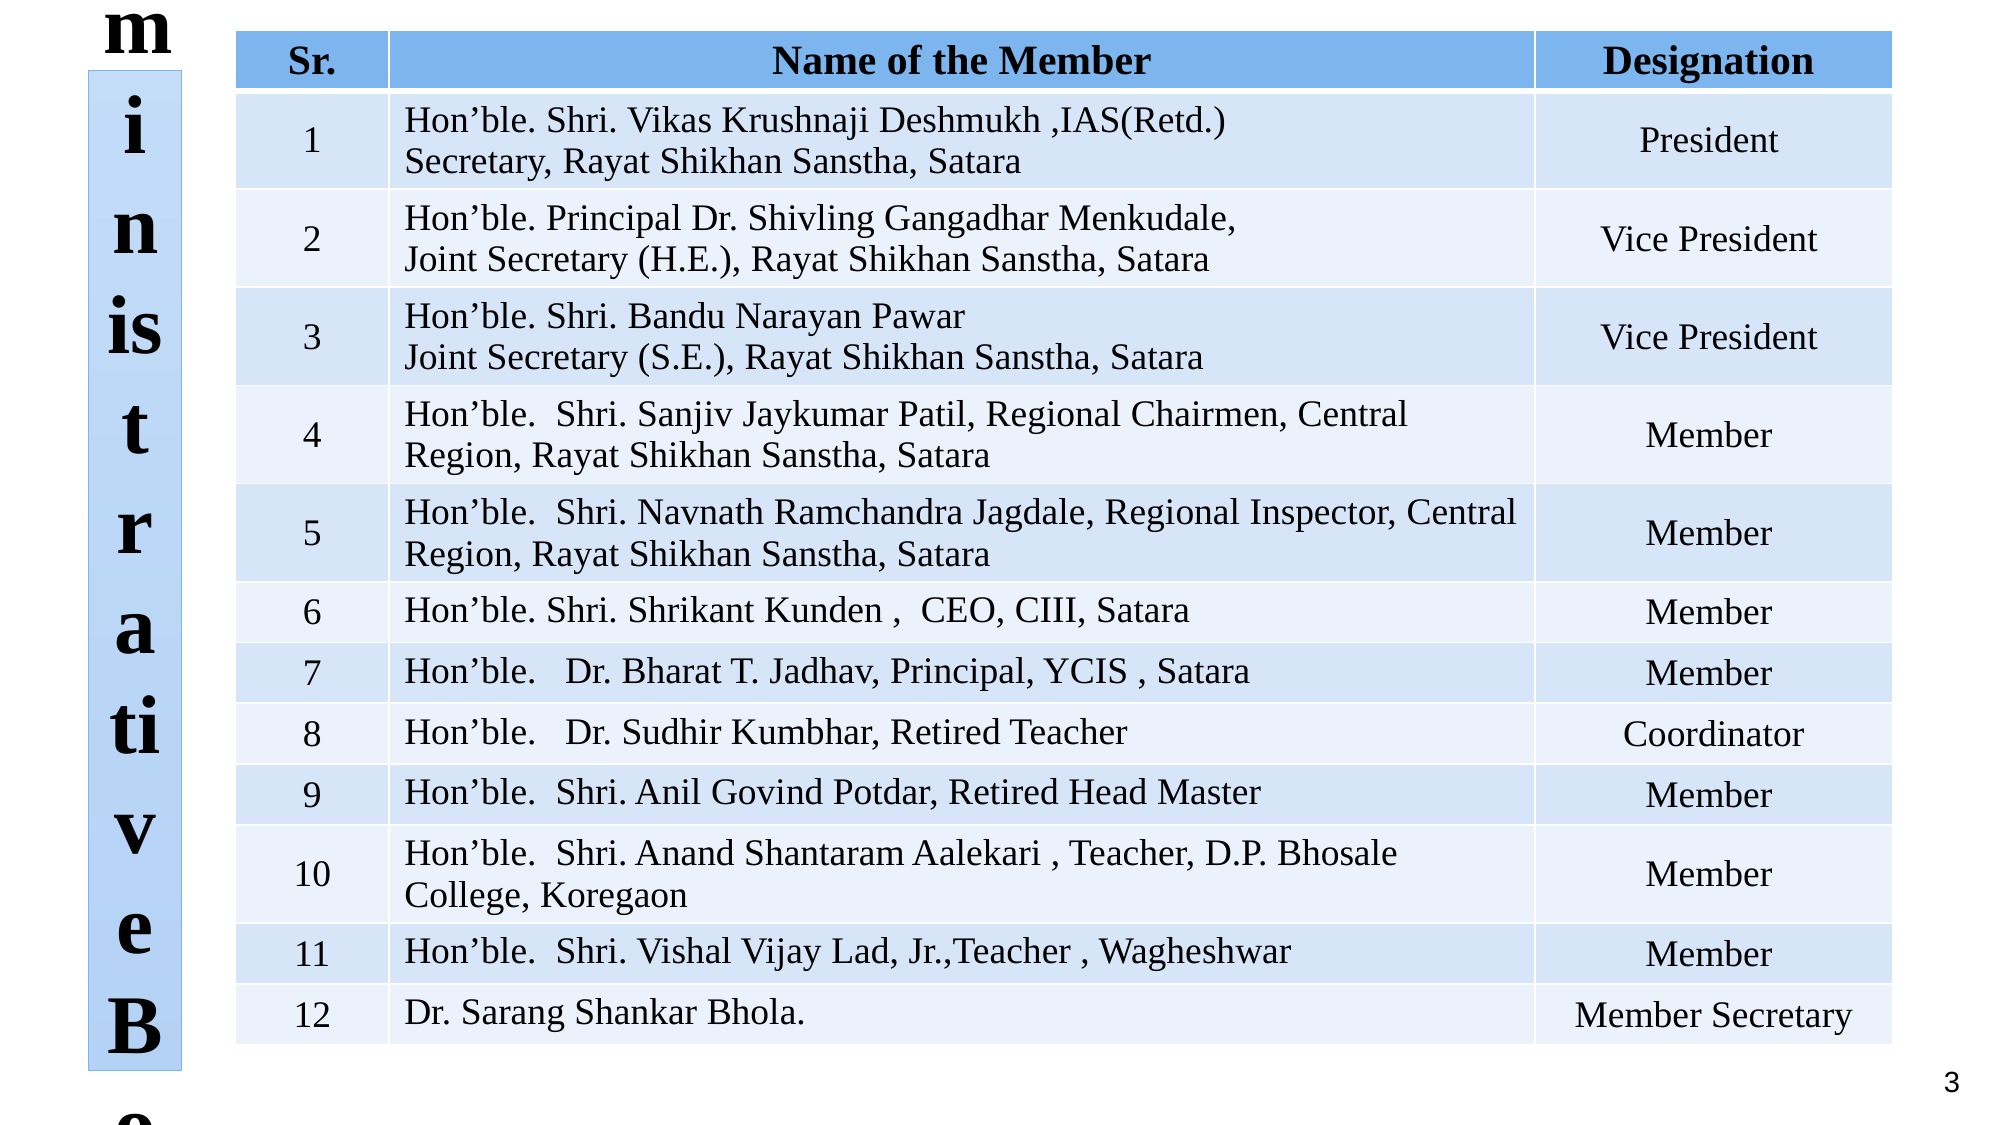

| Sr. | Name of the Member | Designation |
| --- | --- | --- |
| 1 | Hon’ble. Shri. Vikas Krushnaji Deshmukh ,IAS(Retd.) Secretary, Rayat Shikhan Sanstha, Satara | President |
| 2 | Hon’ble. Principal Dr. Shivling Gangadhar Menkudale, Joint Secretary (H.E.), Rayat Shikhan Sanstha, Satara | Vice President |
| 3 | Hon’ble. Shri. Bandu Narayan Pawar Joint Secretary (S.E.), Rayat Shikhan Sanstha, Satara | Vice President |
| 4 | Hon’ble. Shri. Sanjiv Jaykumar Patil, Regional Chairmen, Central Region, Rayat Shikhan Sanstha, Satara | Member |
| 5 | Hon’ble. Shri. Navnath Ramchandra Jagdale, Regional Inspector, Central Region, Rayat Shikhan Sanstha, Satara | Member |
| 6 | Hon’ble. Shri. Shrikant Kunden , CEO, CIII, Satara | Member |
| 7 | Hon’ble. Dr. Bharat T. Jadhav, Principal, YCIS , Satara | Member |
| 8 | Hon’ble. Dr. Sudhir Kumbhar, Retired Teacher | Coordinator |
| 9 | Hon’ble. Shri. Anil Govind Potdar, Retired Head Master | Member |
| 10 | Hon’ble. Shri. Anand Shantaram Aalekari , Teacher, D.P. Bhosale College, Koregaon | Member |
| 11 | Hon’ble. Shri. Vishal Vijay Lad, Jr.,Teacher , Wagheshwar | Member |
| 12 | Dr. Sarang Shankar Bhola. | Member Secretary |
# Administrative Body
3